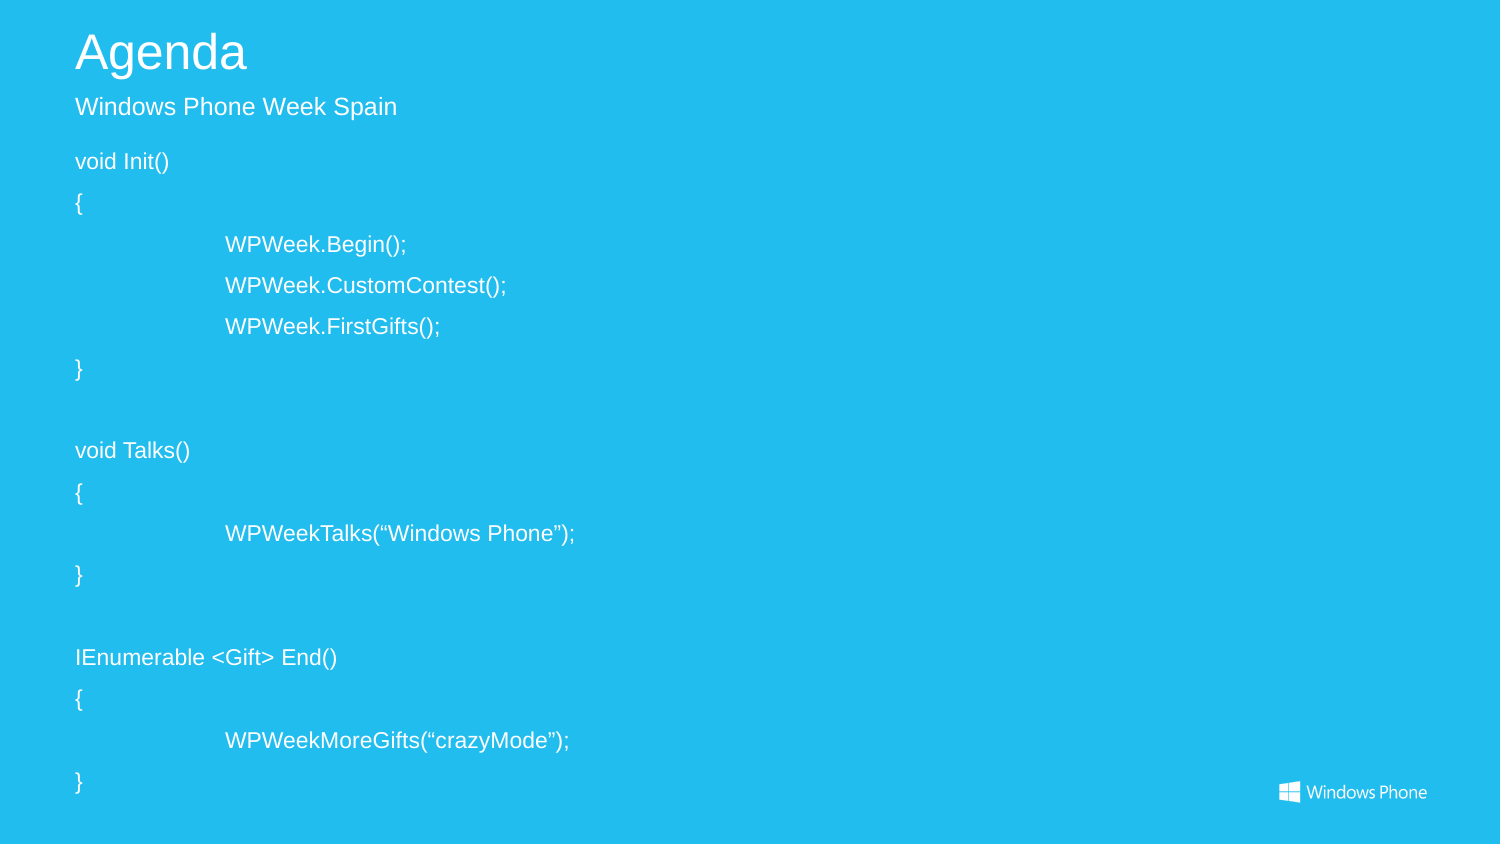

# Agenda
Windows Phone Week Spain
void Init()
{
	WPWeek.Begin();
	WPWeek.CustomContest();
	WPWeek.FirstGifts();
}

void Talks()
{
	WPWeekTalks(“Windows Phone”);
}

IEnumerable <Gift> End()
{
	WPWeekMoreGifts(“crazyMode”);
}